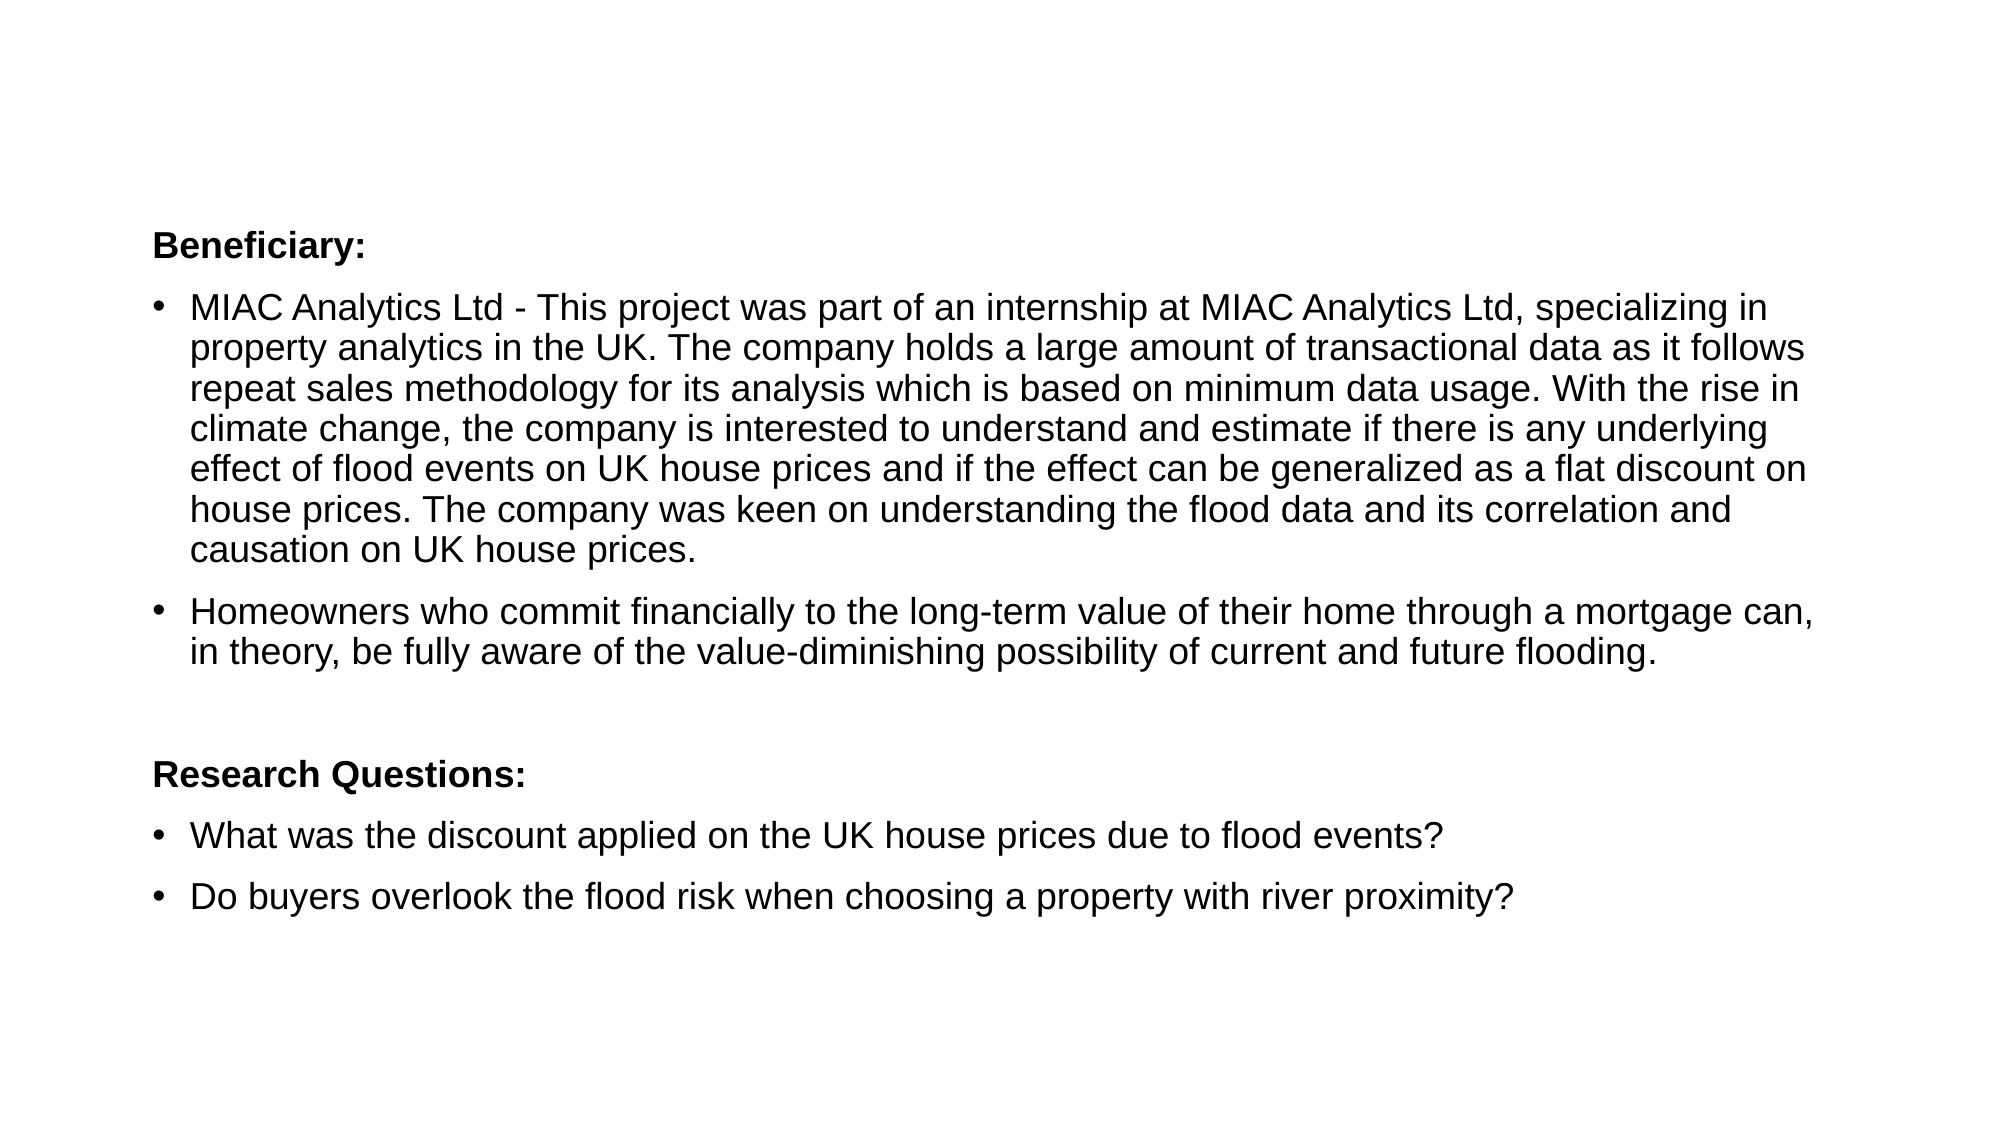

Beneficiary:
MIAC Analytics Ltd - This project was part of an internship at MIAC Analytics Ltd, specializing in property analytics in the UK. The company holds a large amount of transactional data as it follows repeat sales methodology for its analysis which is based on minimum data usage. With the rise in climate change, the company is interested to understand and estimate if there is any underlying effect of flood events on UK house prices and if the effect can be generalized as a flat discount on house prices. The company was keen on understanding the flood data and its correlation and causation on UK house prices.
Homeowners who commit financially to the long-term value of their home through a mortgage can, in theory, be fully aware of the value-diminishing possibility of current and future flooding.

Research Questions:
What was the discount applied on the UK house prices due to flood events?
Do buyers overlook the flood risk when choosing a property with river proximity?